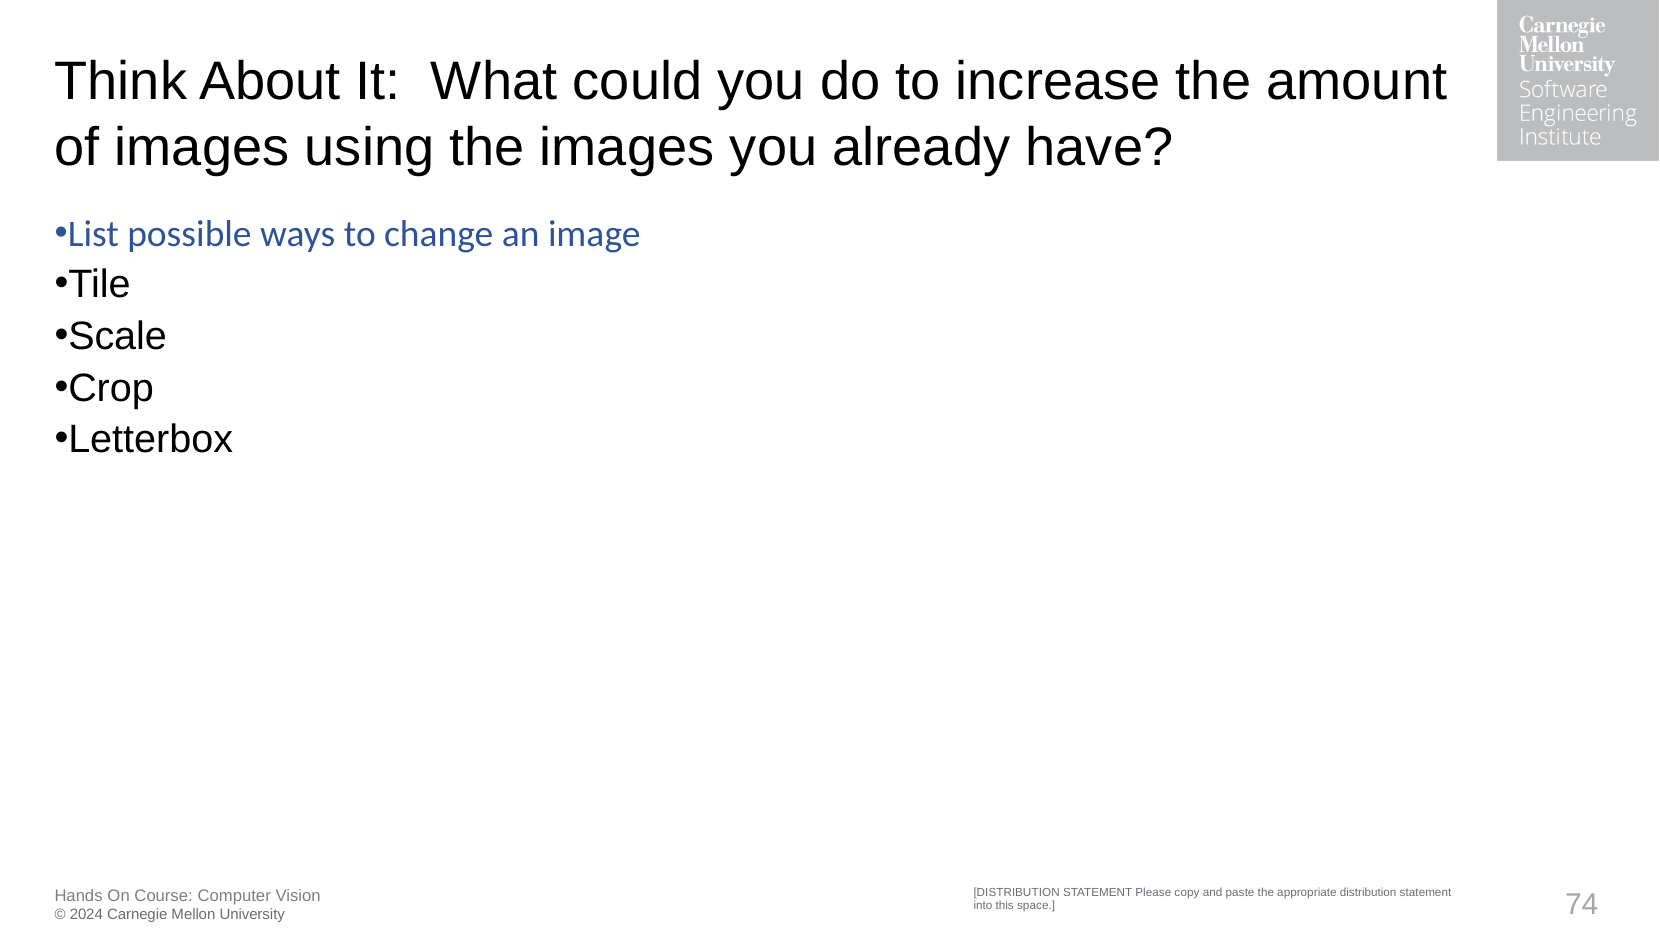

# Think About It:  What could you do to increase the amount of images using the images you already have?
List possible ways to change an image
Tile
Scale
Crop
Letterbox